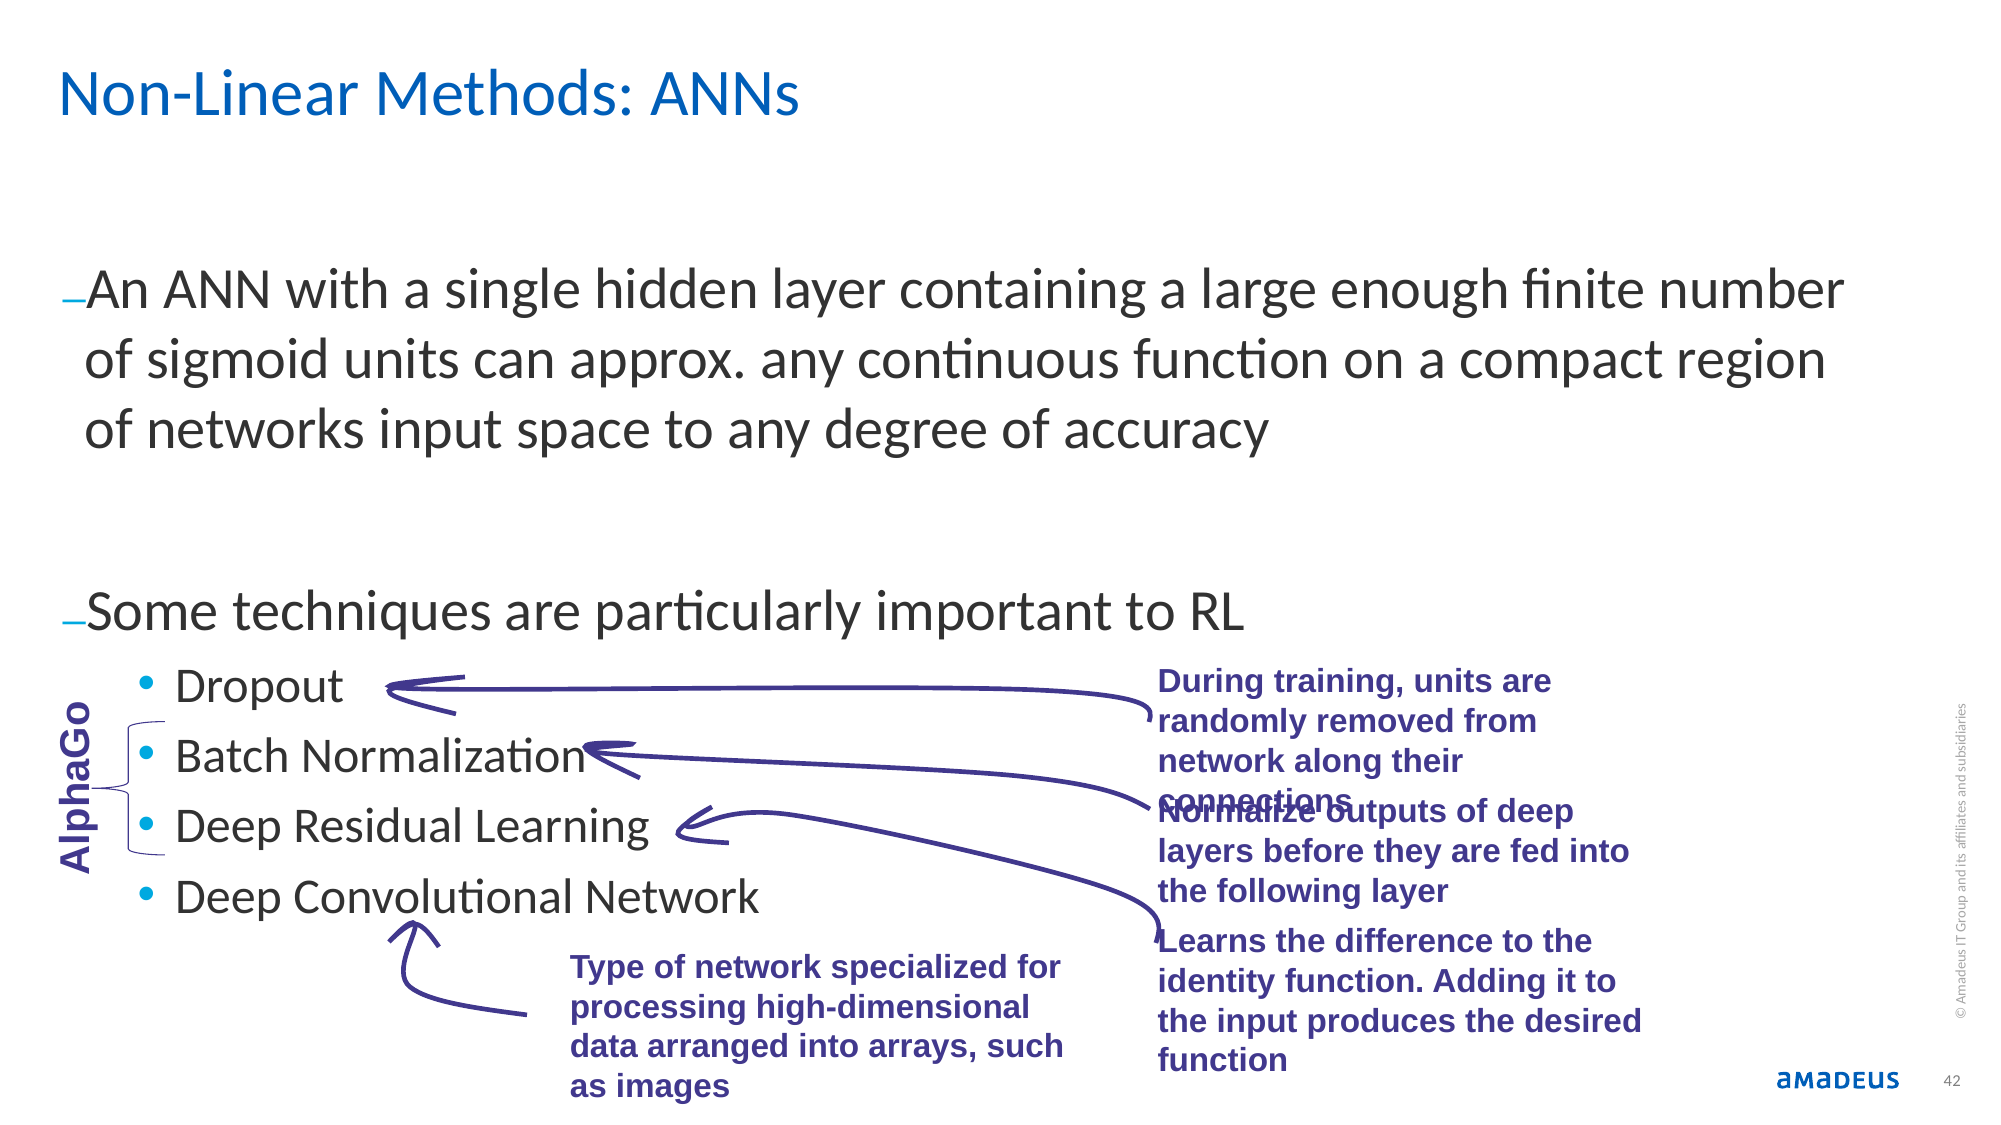

# Non-Linear Methods: ANNs
An ANN with a single hidden layer containing a large enough finite number of sigmoid units can approx. any continuous function on a compact region of networks input space to any degree of accuracy

Some techniques are particularly important to RL
Dropout
Batch Normalization
Deep Residual Learning
Deep Convolutional Network
During training, units are randomly removed from network along their connections

AlphaGo
© Amadeus IT Group and its affiliates and subsidiaries
Normalize outputs of deep layers before they are fed into the following layer

Learns the difference to the identity function. Adding it to the input produces the desired function

Type of network specialized for processing high-dimensional data arranged into arrays, such as images
42